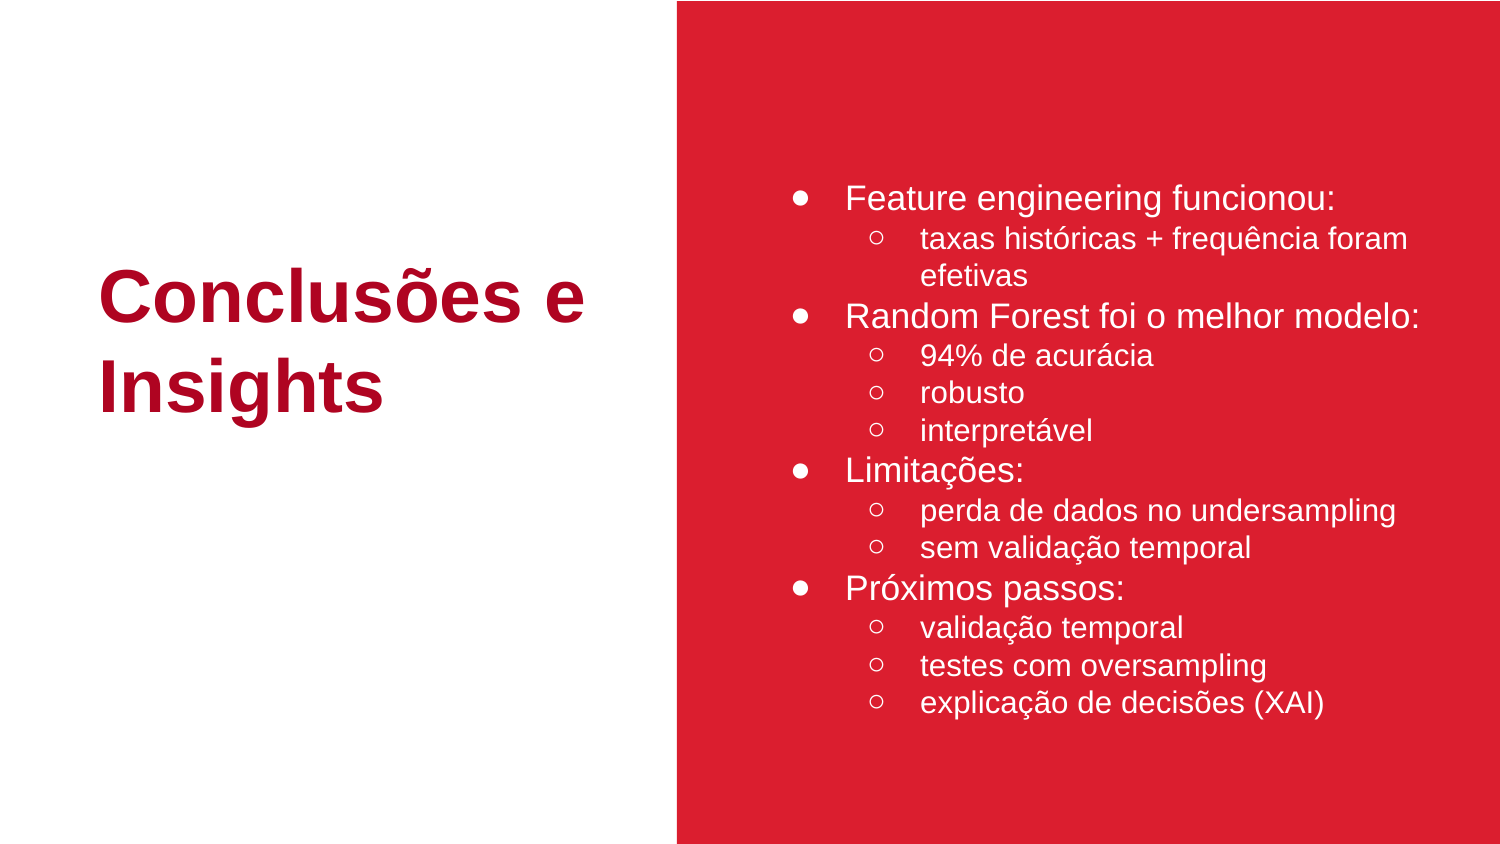

Feature engineering funcionou:
taxas históricas + frequência foram efetivas
Random Forest foi o melhor modelo:
94% de acurácia
robusto
interpretável
Limitações:
perda de dados no undersampling
sem validação temporal
Próximos passos:
validação temporal
testes com oversampling
explicação de decisões (XAI)
Conclusões e Insights